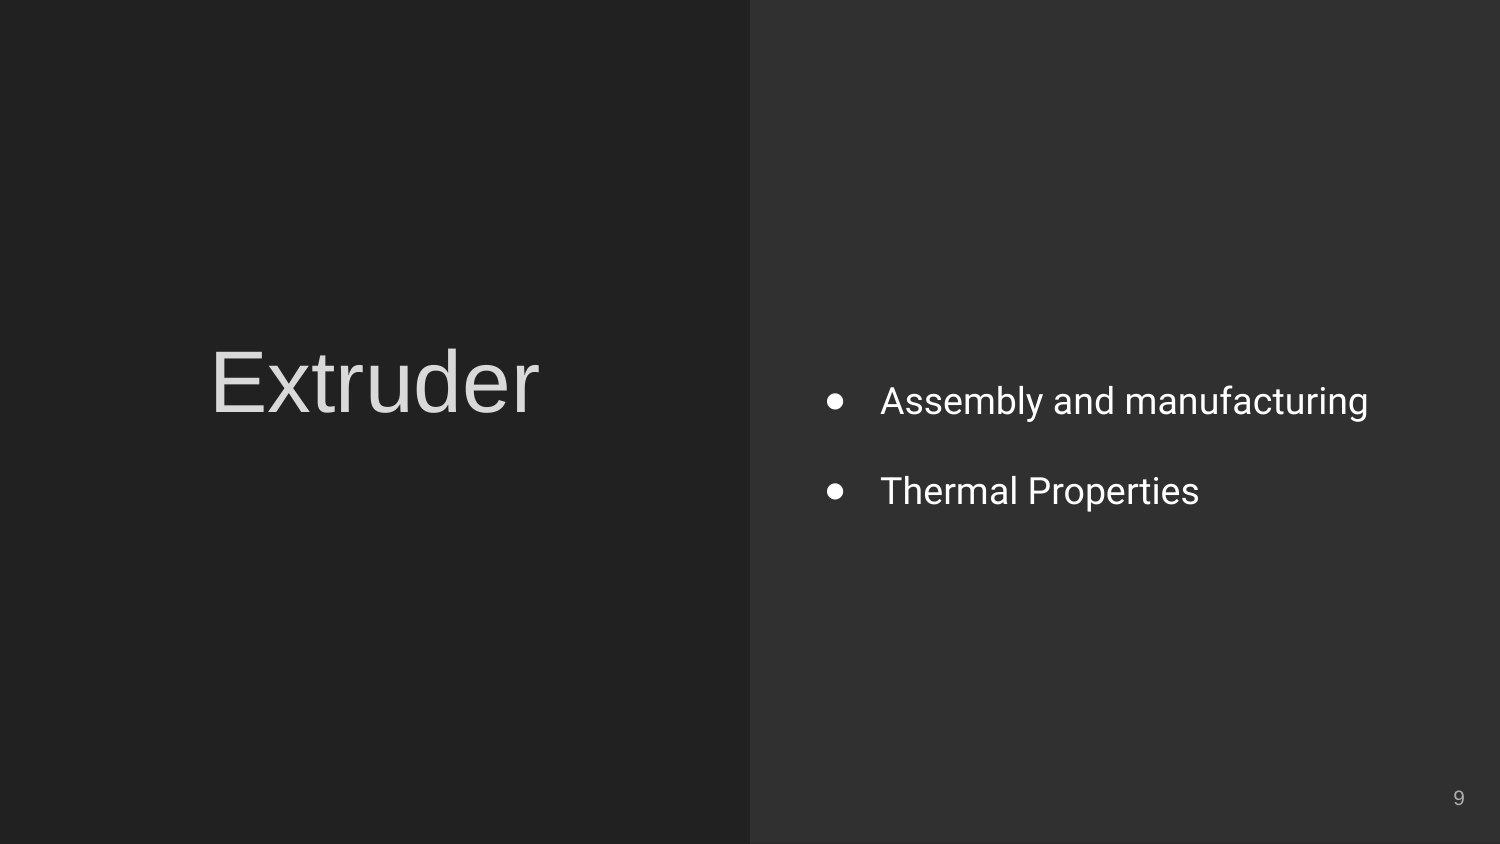

Assembly and manufacturing
Thermal Properties
# Extruder
9